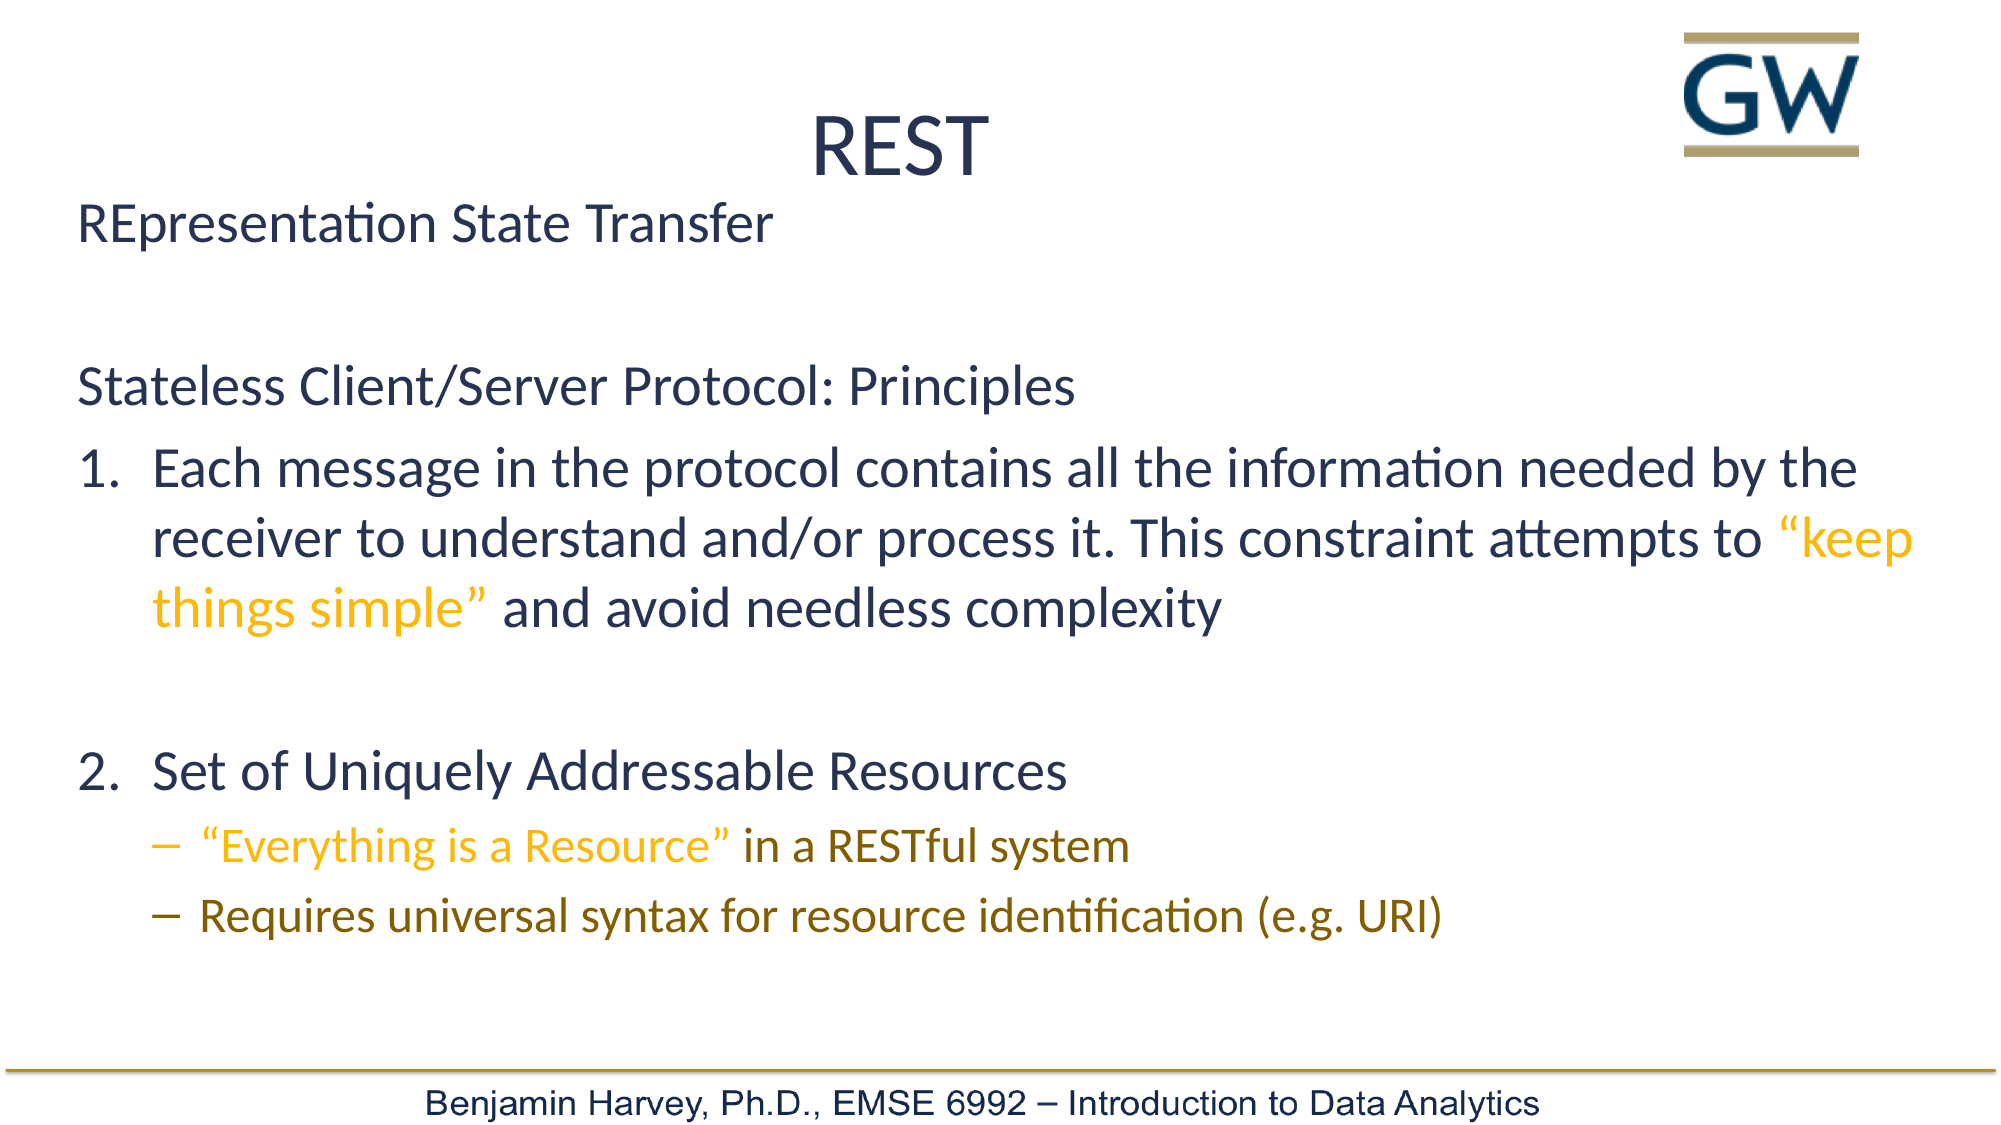

# REST
REpresentation State Transfer

Stateless Client/Server Protocol: Principles
Each message in the protocol contains all the information needed by the receiver to understand and/or process it. This constraint attempts to “keep things simple” and avoid needless complexity

Set of Uniquely Addressable Resources
“Everything is a Resource” in a RESTful system
Requires universal syntax for resource identification (e.g. URI)